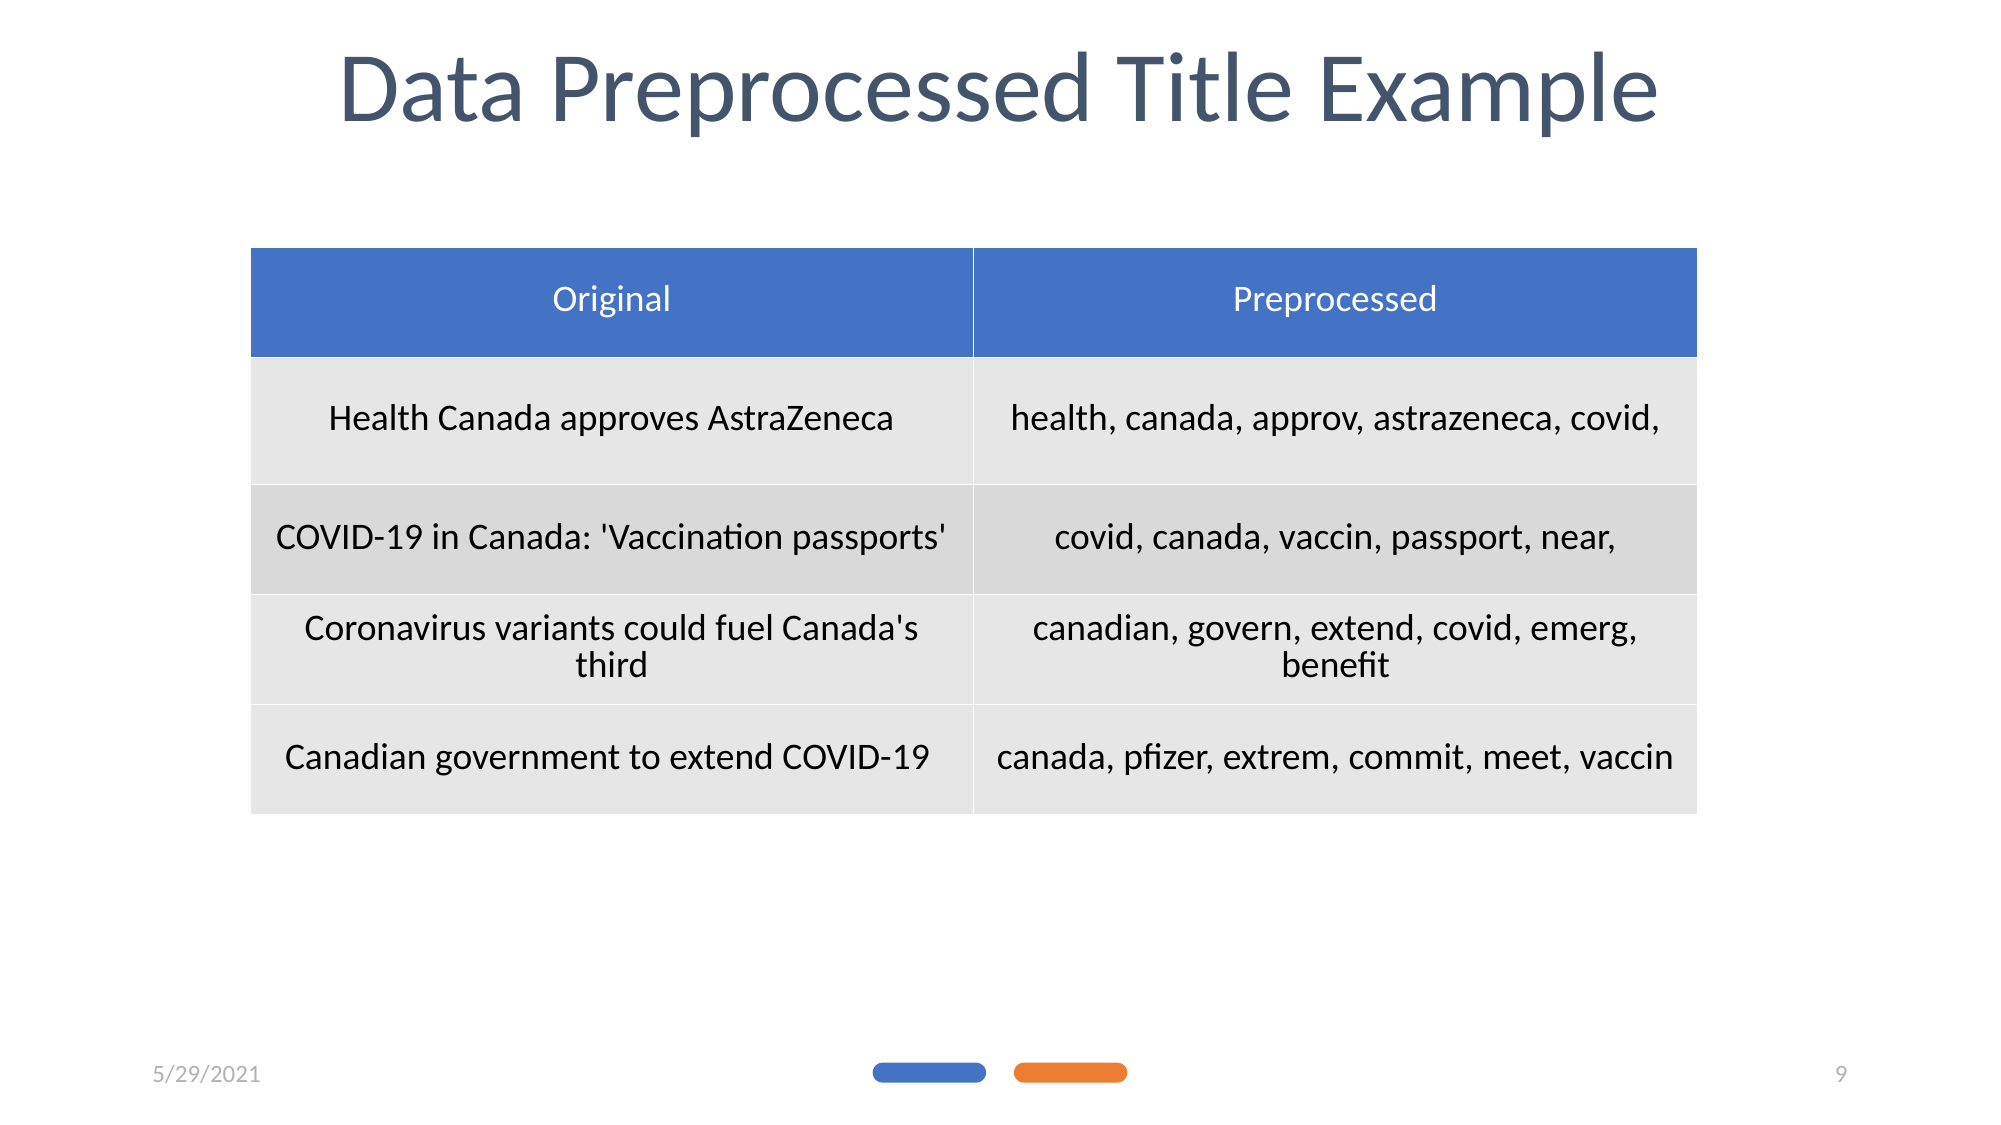

Data Preprocessed Title Example
| Original | Preprocessed |
| --- | --- |
| Health Canada approves AstraZeneca | health, canada, approv, astrazeneca, covid, |
| COVID-19 in Canada: 'Vaccination passports' | covid, canada, vaccin, passport, near, |
| Coronavirus variants could fuel Canada's third | canadian, govern, extend, covid, emerg, benefit |
| Canadian government to extend COVID-19 | canada, pfizer, extrem, commit, meet, vaccin |
5/29/2021
9